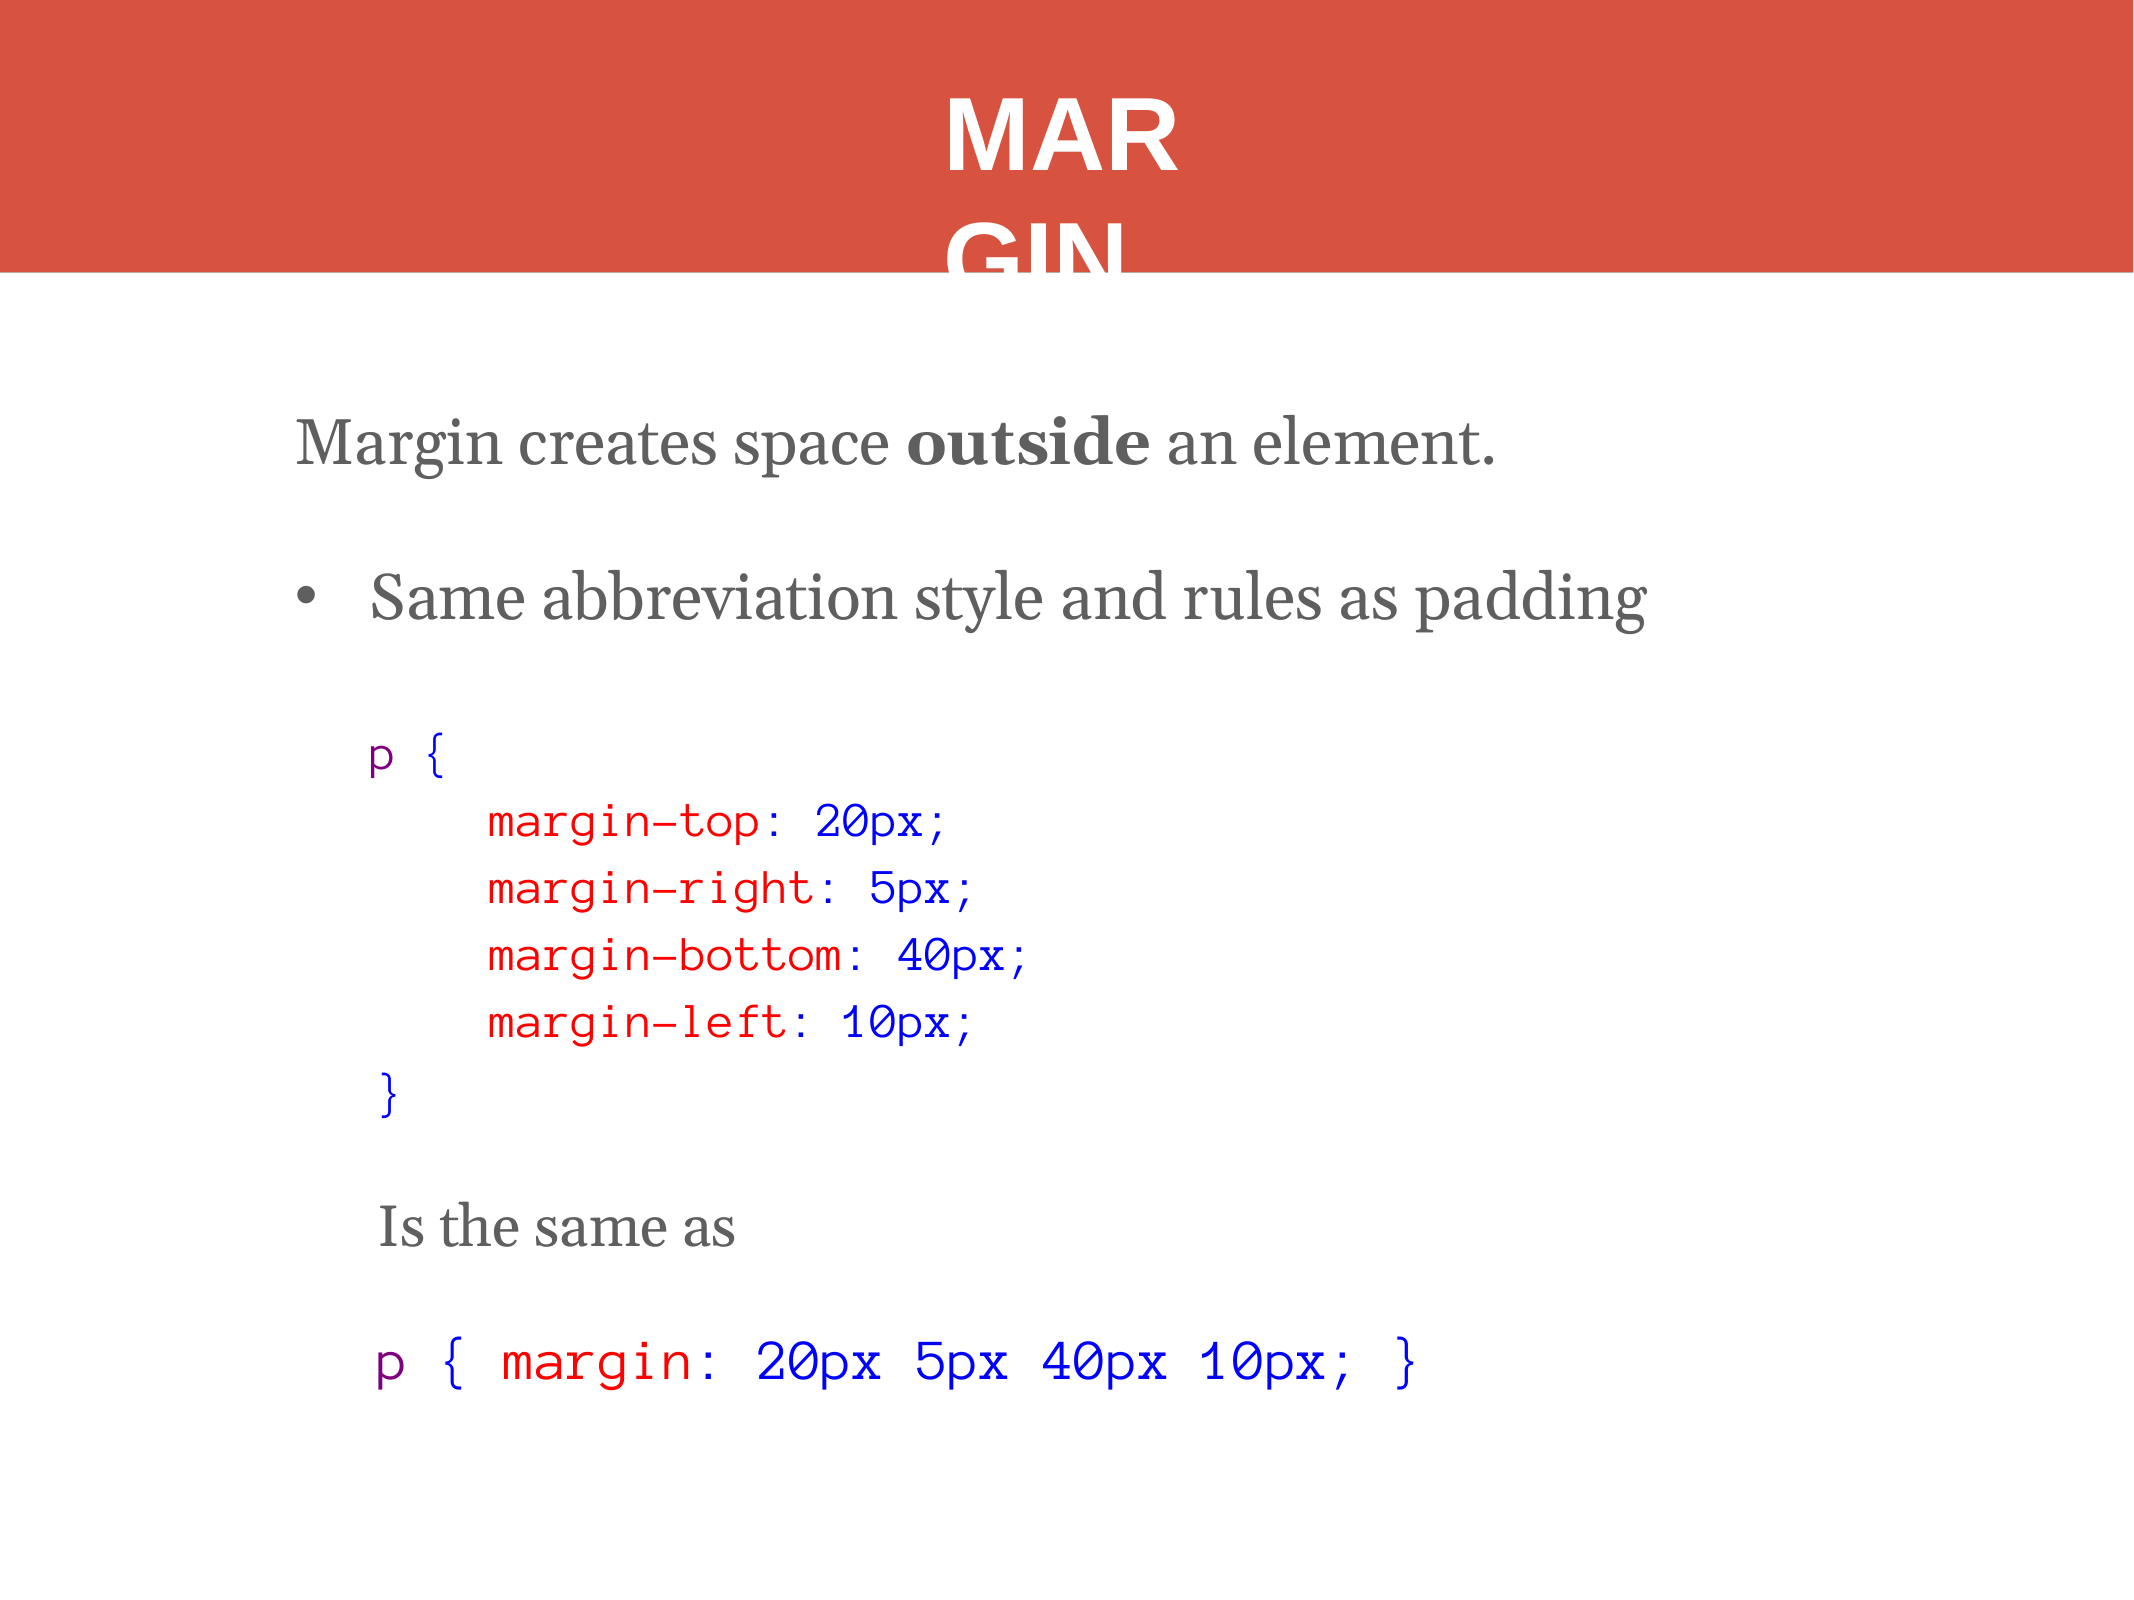

# MARGIN
Margin creates space outside an element.

Same abbreviation style and rules as padding

p {
margin-top: 20px;
margin-right: 5px;
margin-bottom: 40px;
margin-left: 10px;
}

Is the same as

p { margin: 20px 5px 40px 10px; }